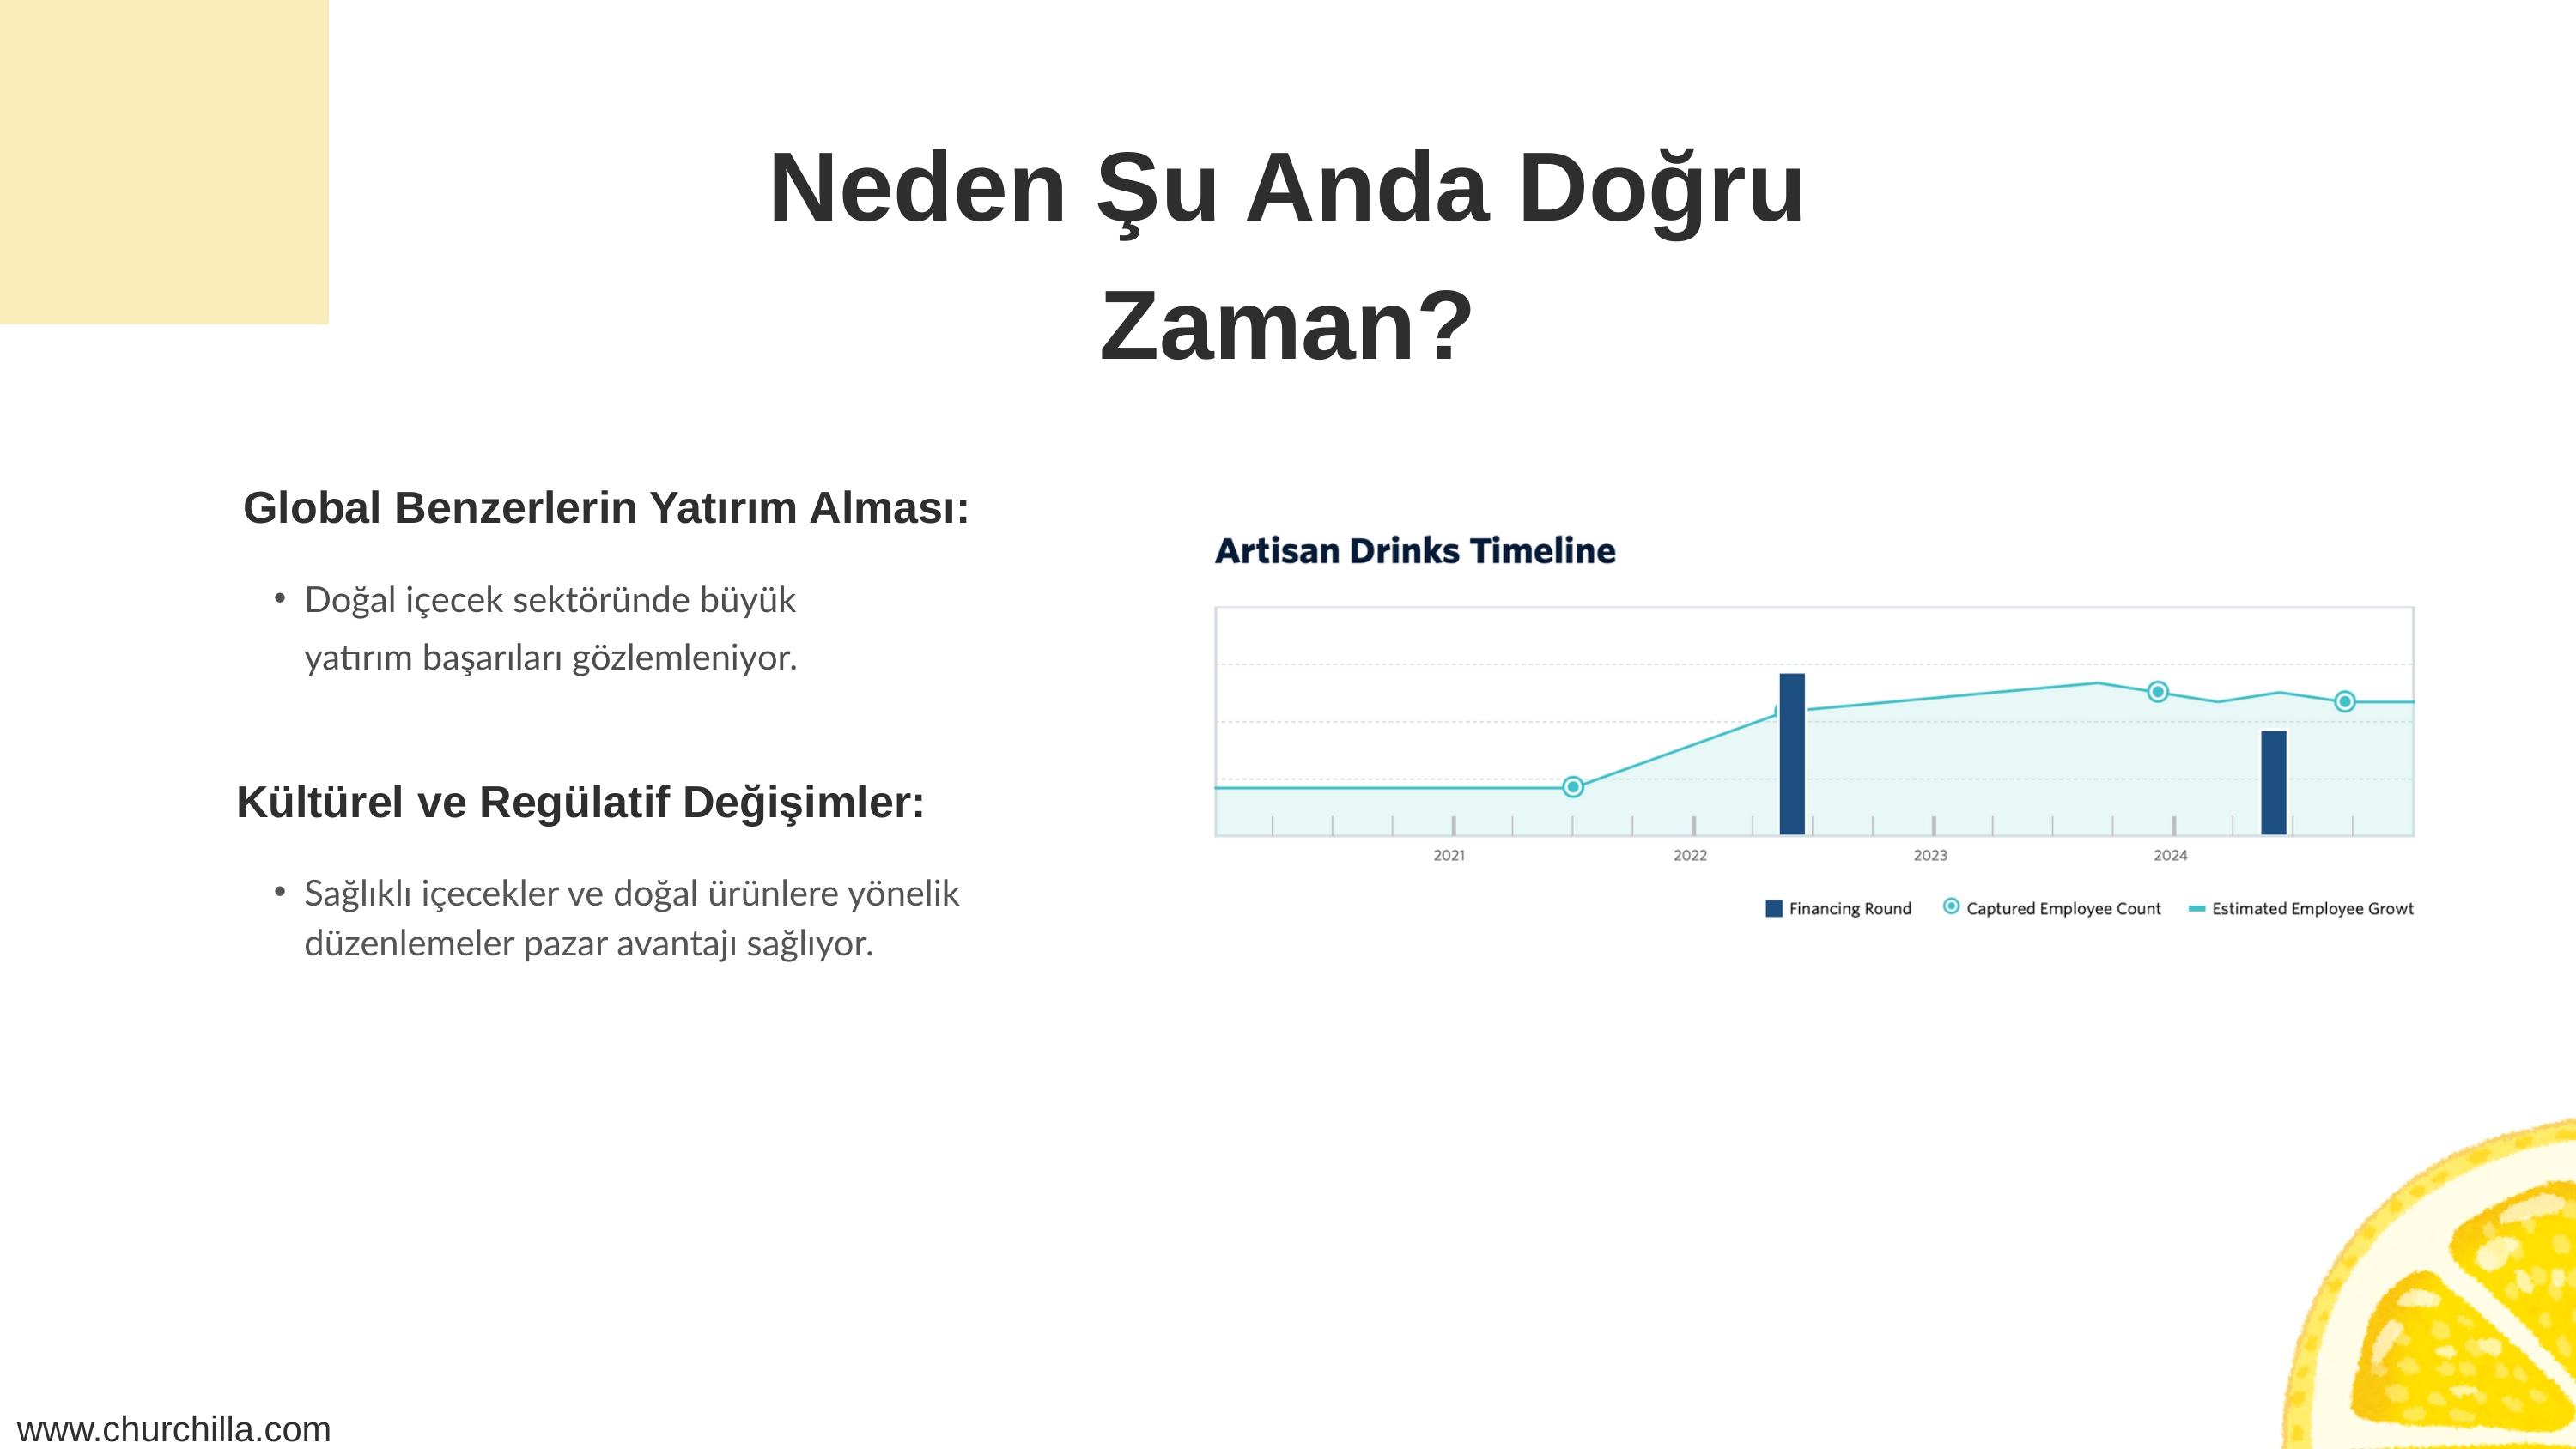

Neden Şu Anda Doğru Zaman?
Global Benzerlerin Yatırım Alması:

Doğal içecek sektöründe büyük yatırım başarıları gözlemleniyor.

 Kültürel ve Regülatif Değişimler:
Sağlıklı içecekler ve doğal ürünlere yönelik düzenlemeler pazar avantajı sağlıyor.

www.churchilla.com